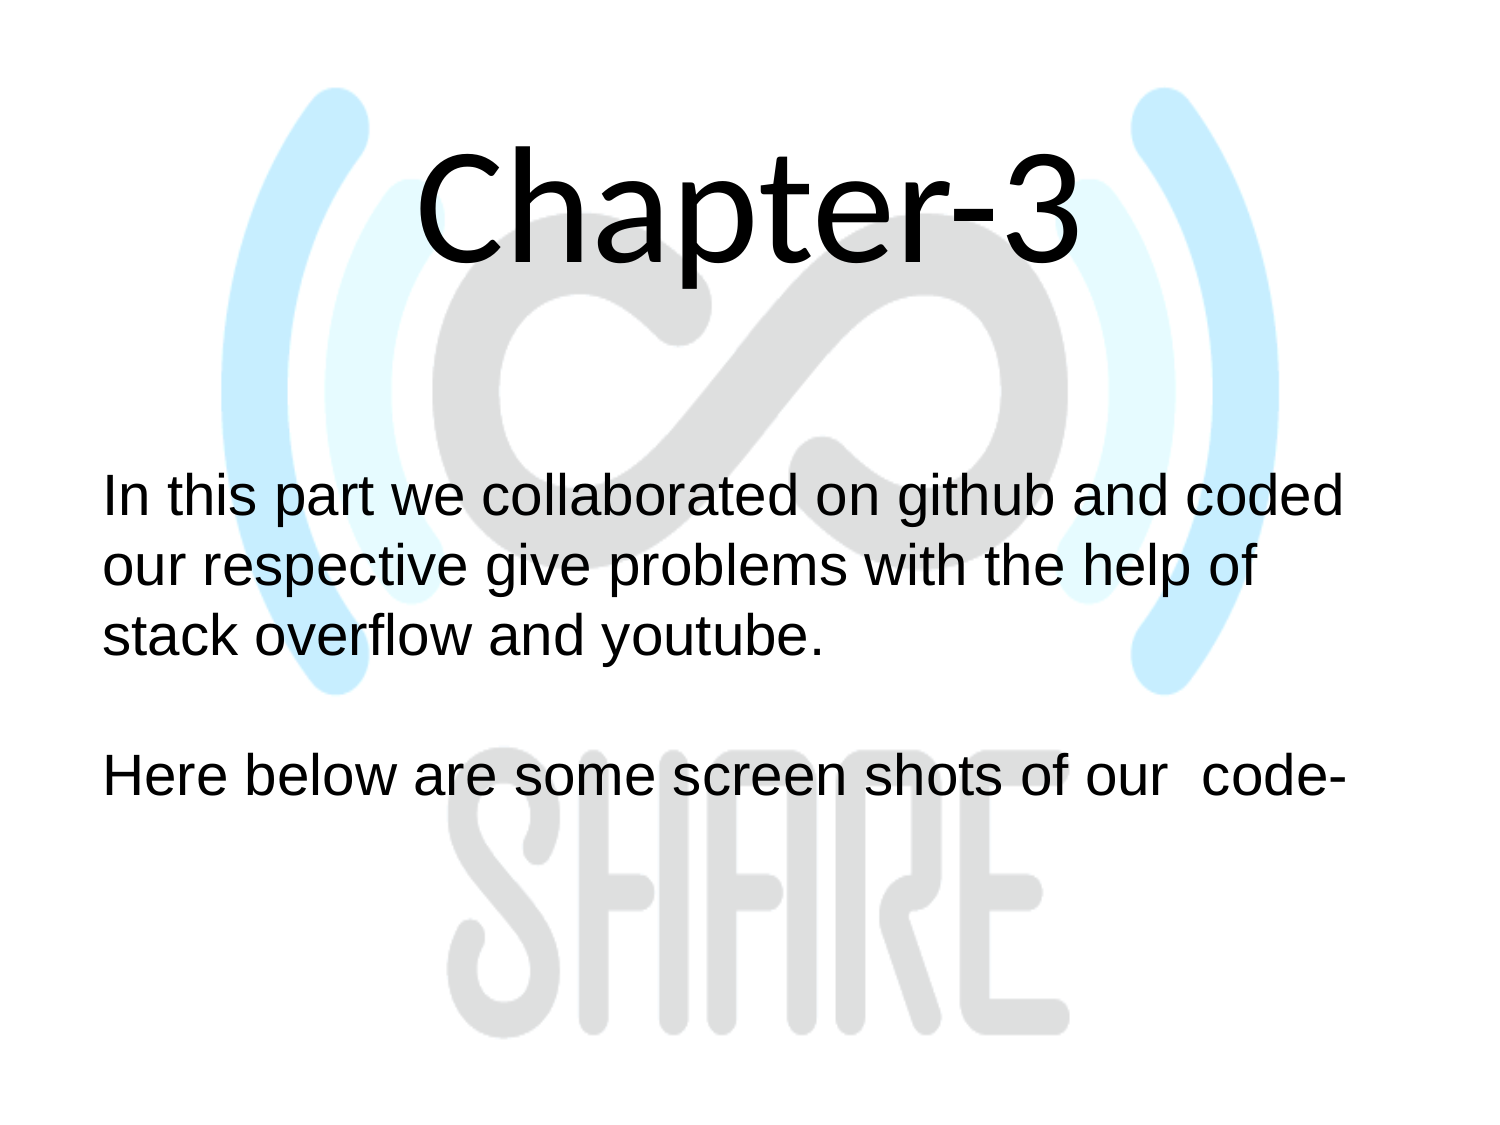

# Chapter-3
In this part we collaborated on github and coded our respective give problems with the help of stack overflow and youtube.

Here below are some screen shots of our  code-